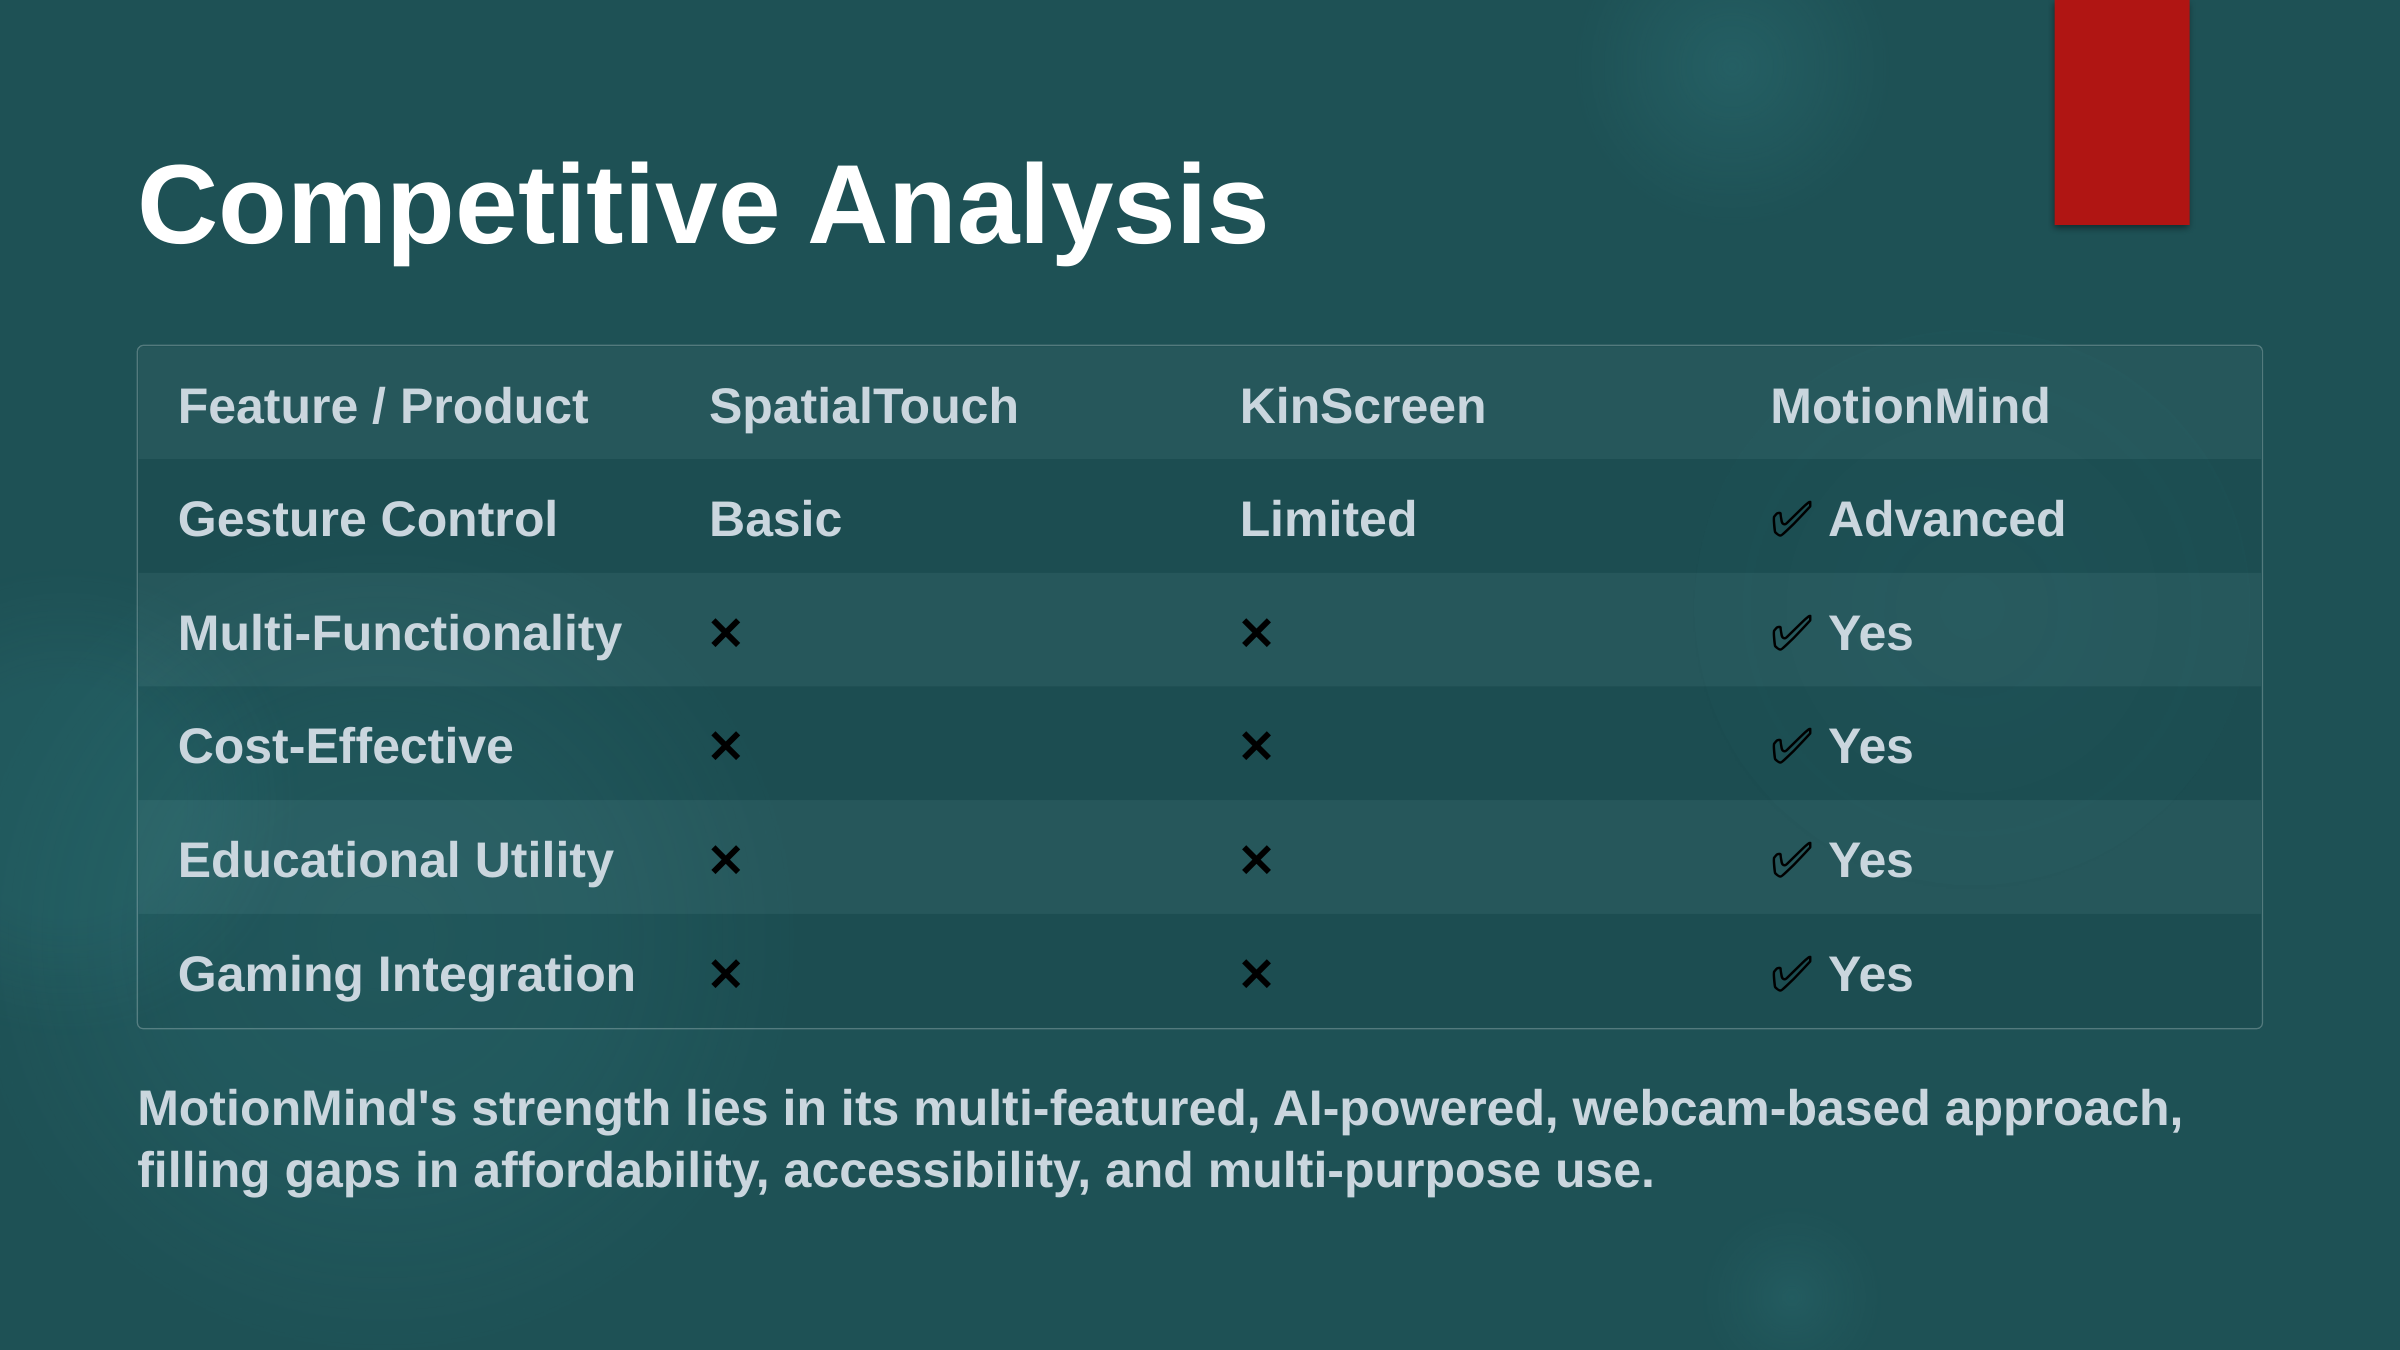

Competitive Analysis

Feature / Product
SpatialTouch
KinScreen
MotionMind

Gesture Control
Basic
Limited
✅ Advanced

Multi-Functionality
❌
❌
✅ Yes

Cost-Effective
❌
❌
✅ Yes

Educational Utility
❌
❌
✅ Yes

Gaming Integration
❌
❌
✅ Yes
MotionMind's strength lies in its multi-featured, AI-powered, webcam-based approach, filling gaps in affordability, accessibility, and multi-purpose use.